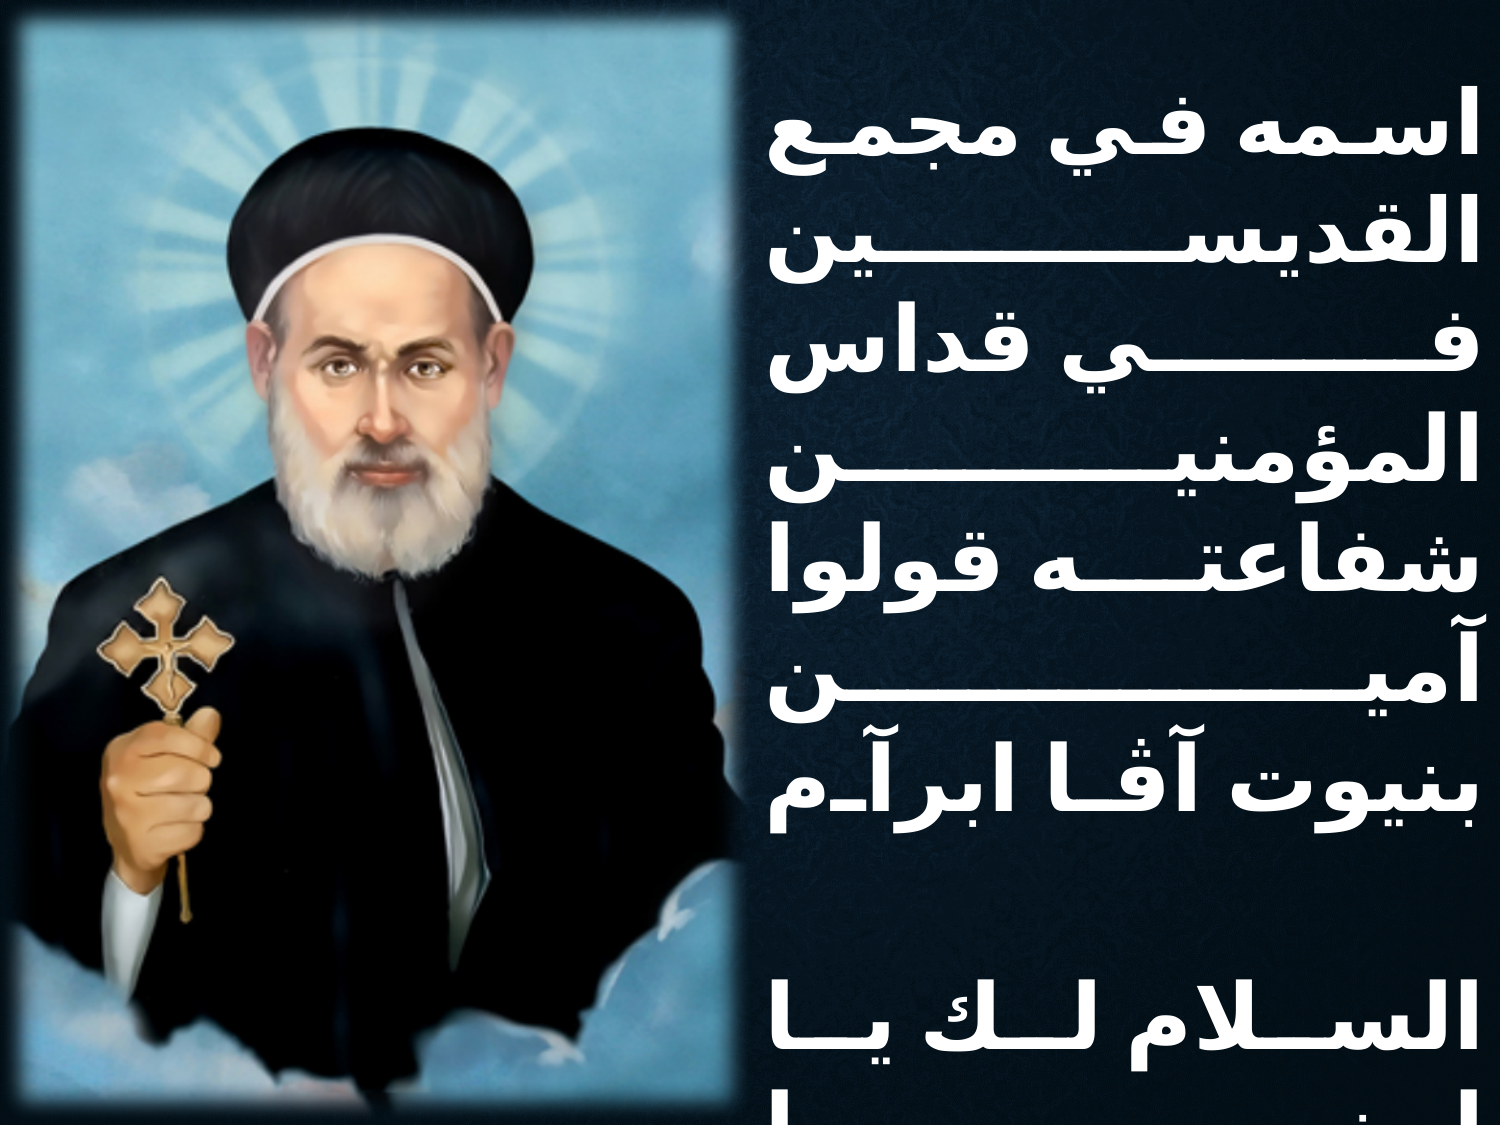

اسمه في مجمع القديسين
في قداس المؤمنين
شفاعته قولوا آمين
بنيوت آڤا ابرآم
السلام لك يا ابينا
نرجوك تشفع فينا
وصلاتك تحمينا
بنيوت آڤا ابرآم